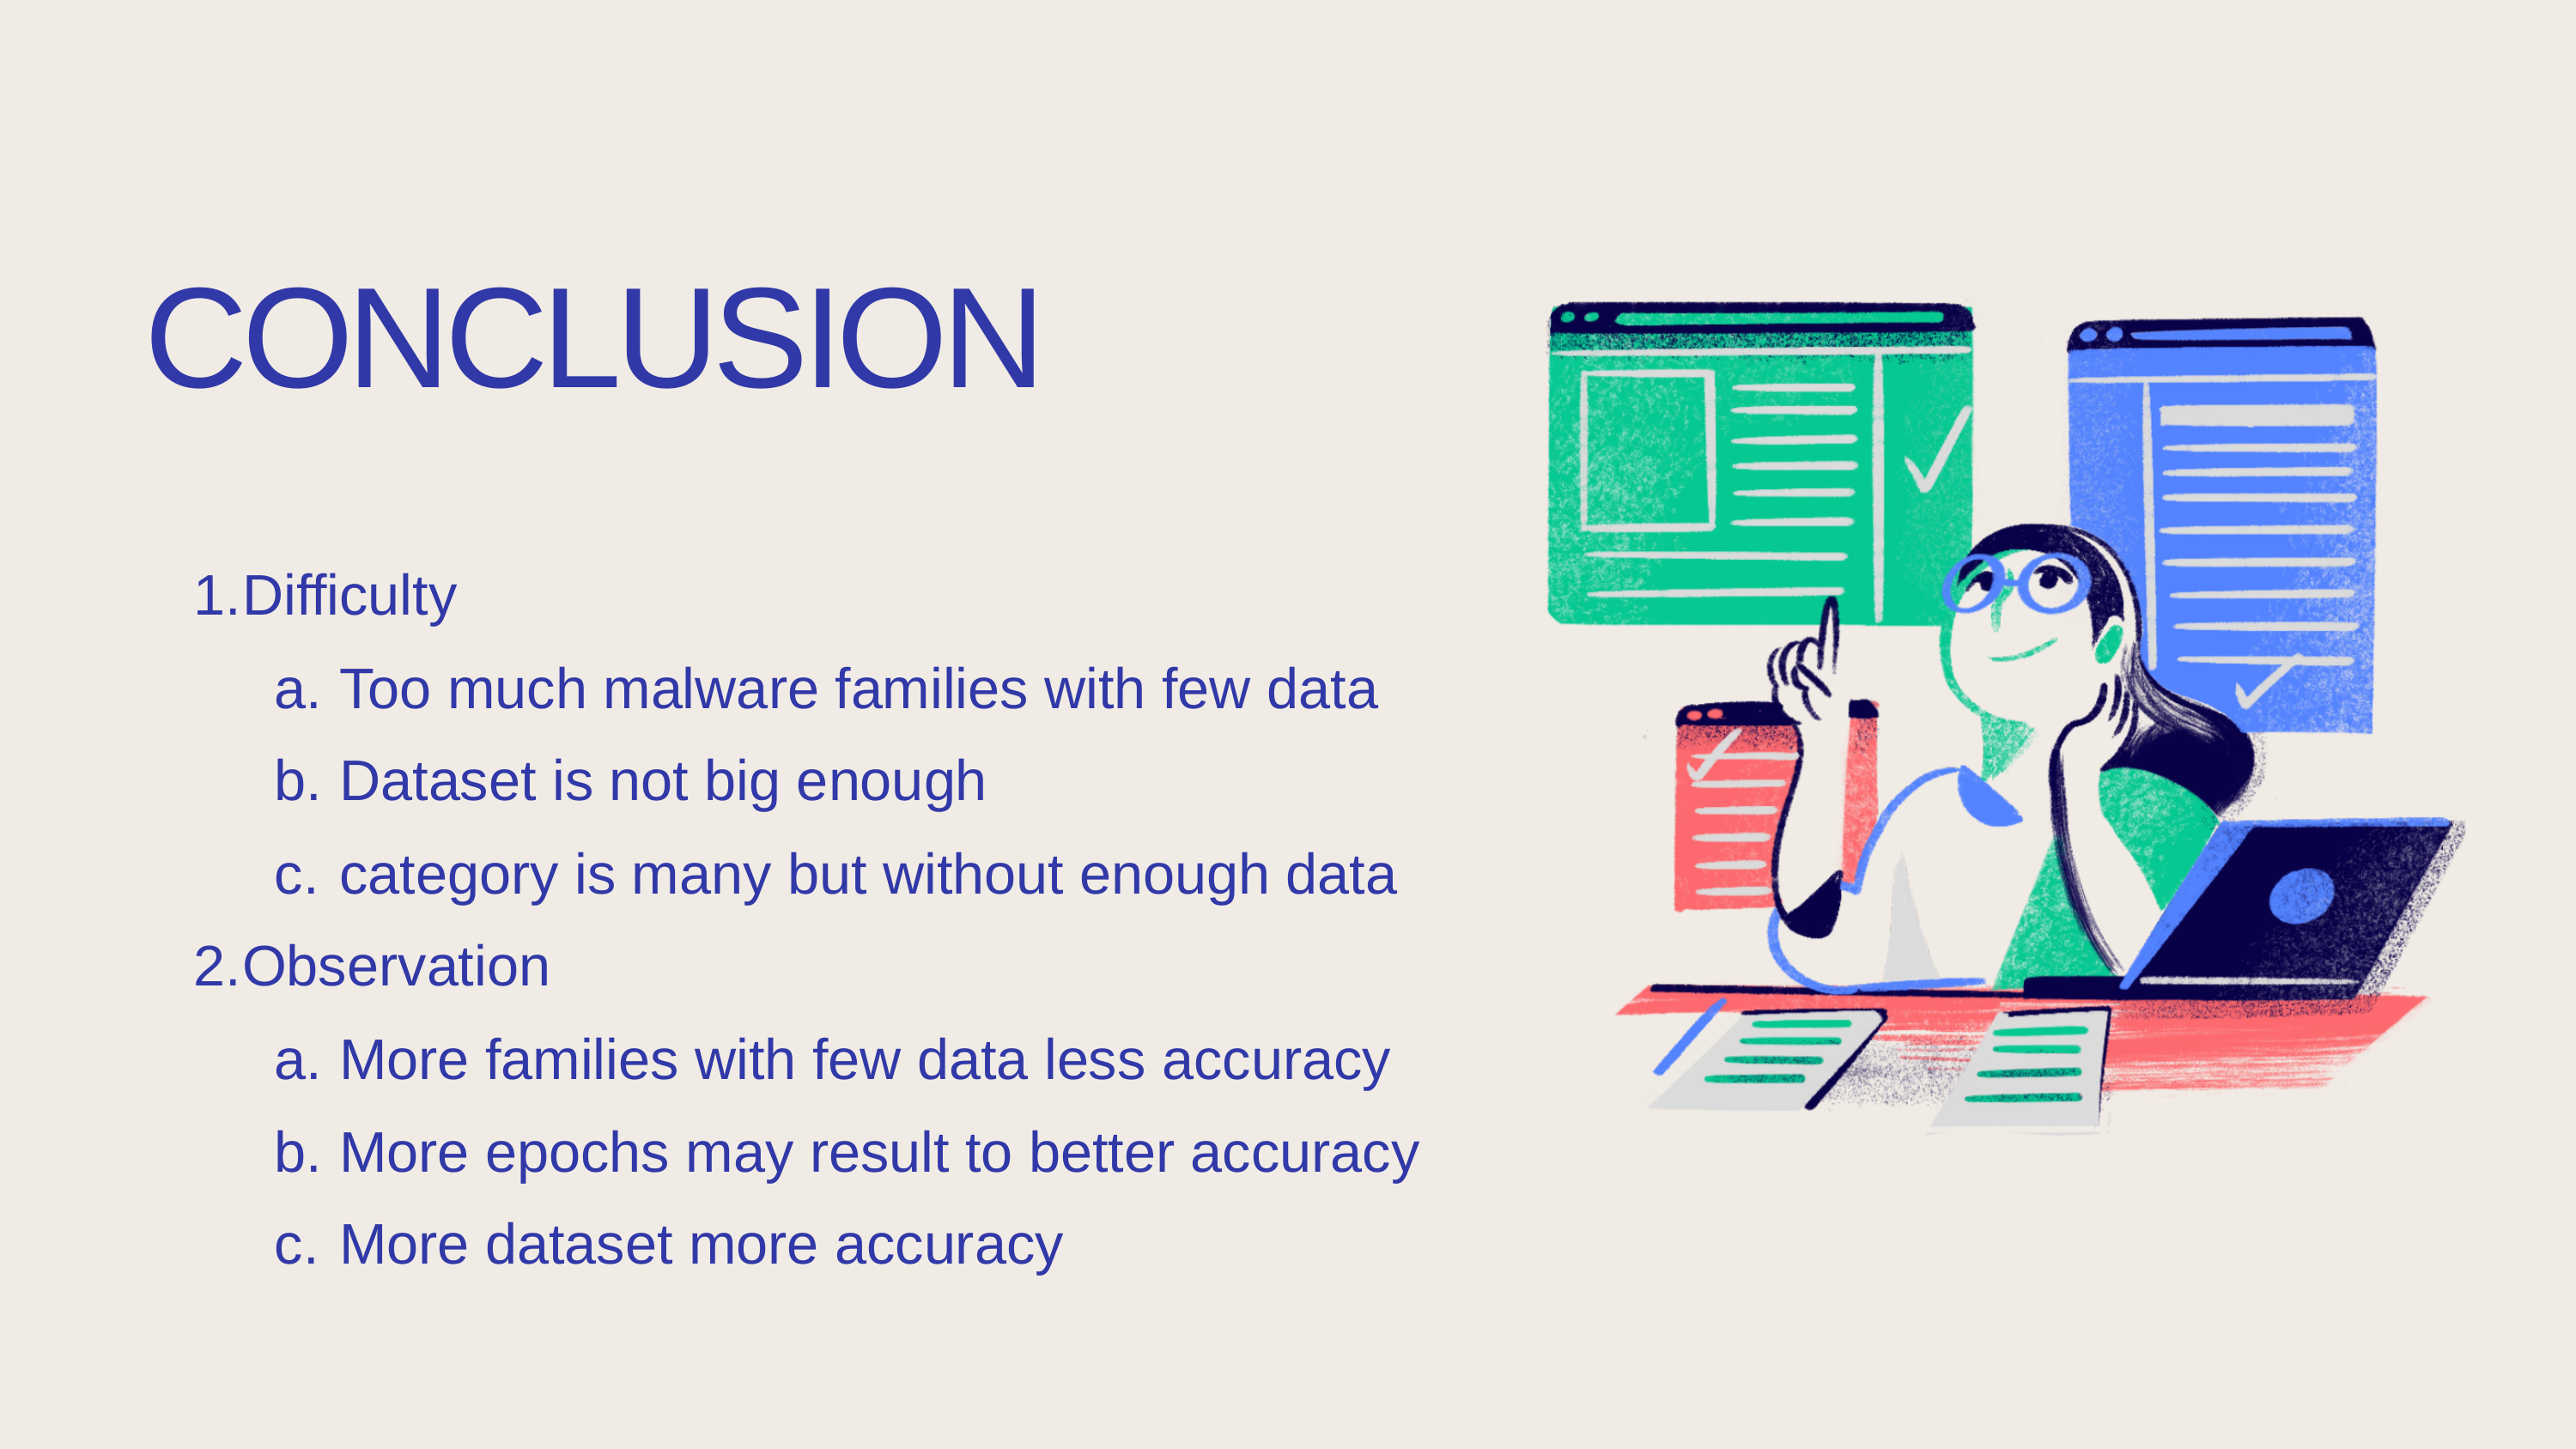

CONCLUSION

Difficulty
Too much malware families with few data
Dataset is not big enough
category is many but without enough data
Observation
More families with few data less accuracy
More epochs may result to better accuracy
More dataset more accuracy